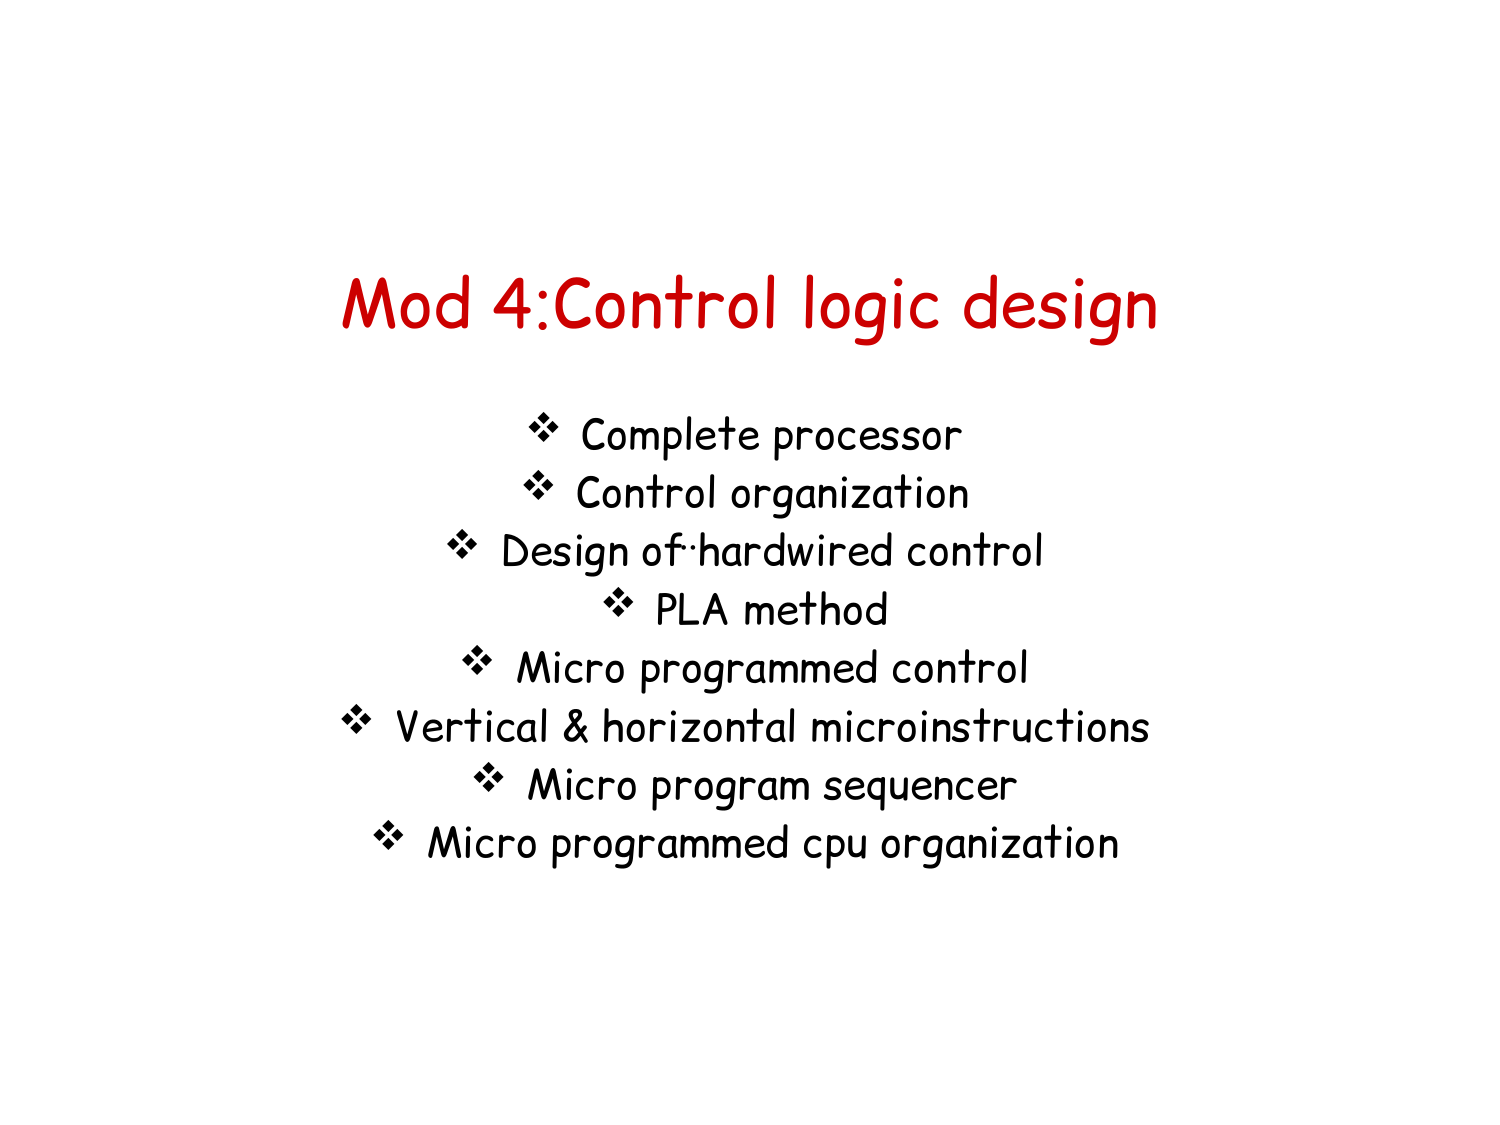

# Mod 4:Control logic design
Complete processor
Control organization
Design of hardwired control
PLA method
Micro programmed control
Vertical & horizontal microinstructions
Micro program sequencer
Micro programmed cpu organization
..